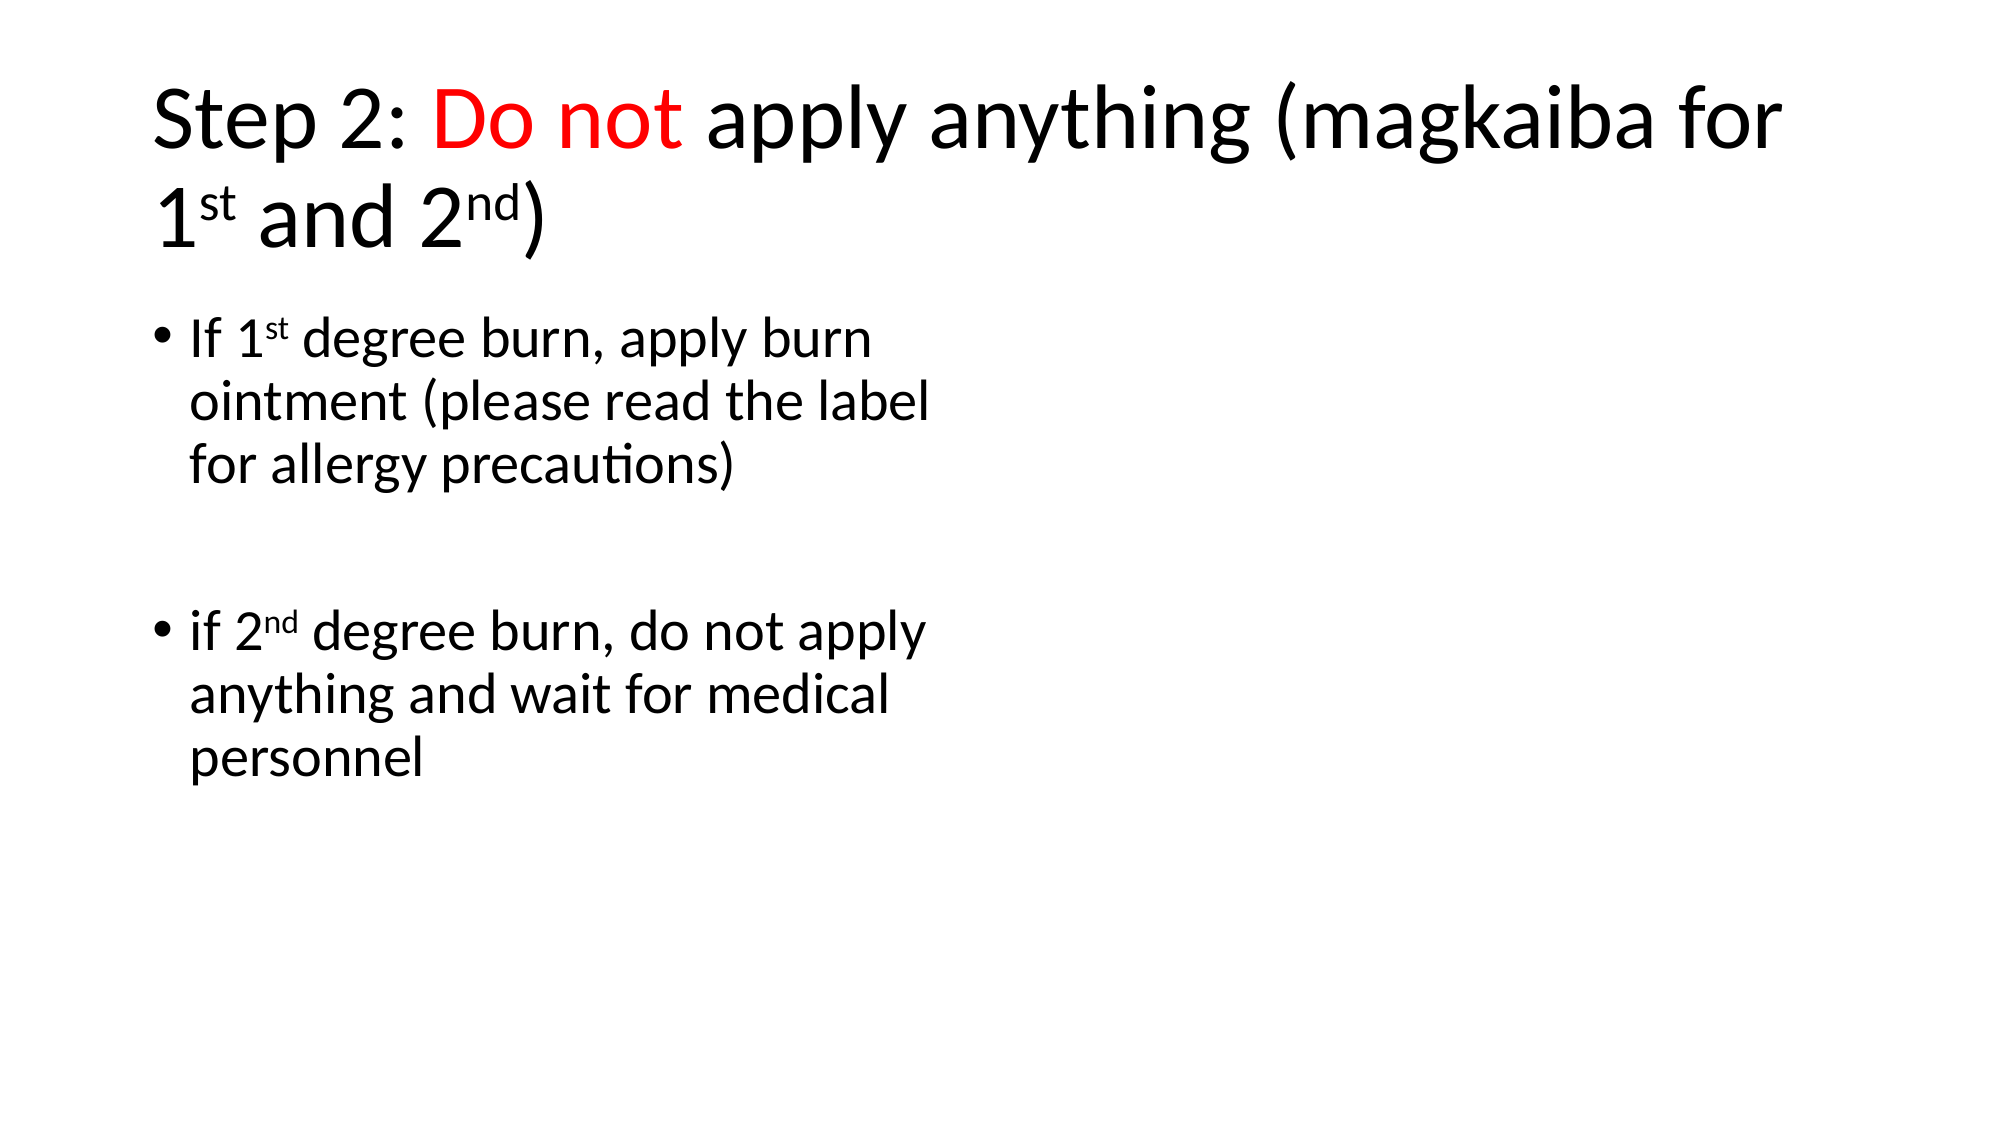

# Step 2: Do not apply anything (magkaiba for 1st and 2nd)
If 1st degree burn, apply burn ointment (please read the label for allergy precautions)

if 2nd degree burn, do not apply anything and wait for medical personnel